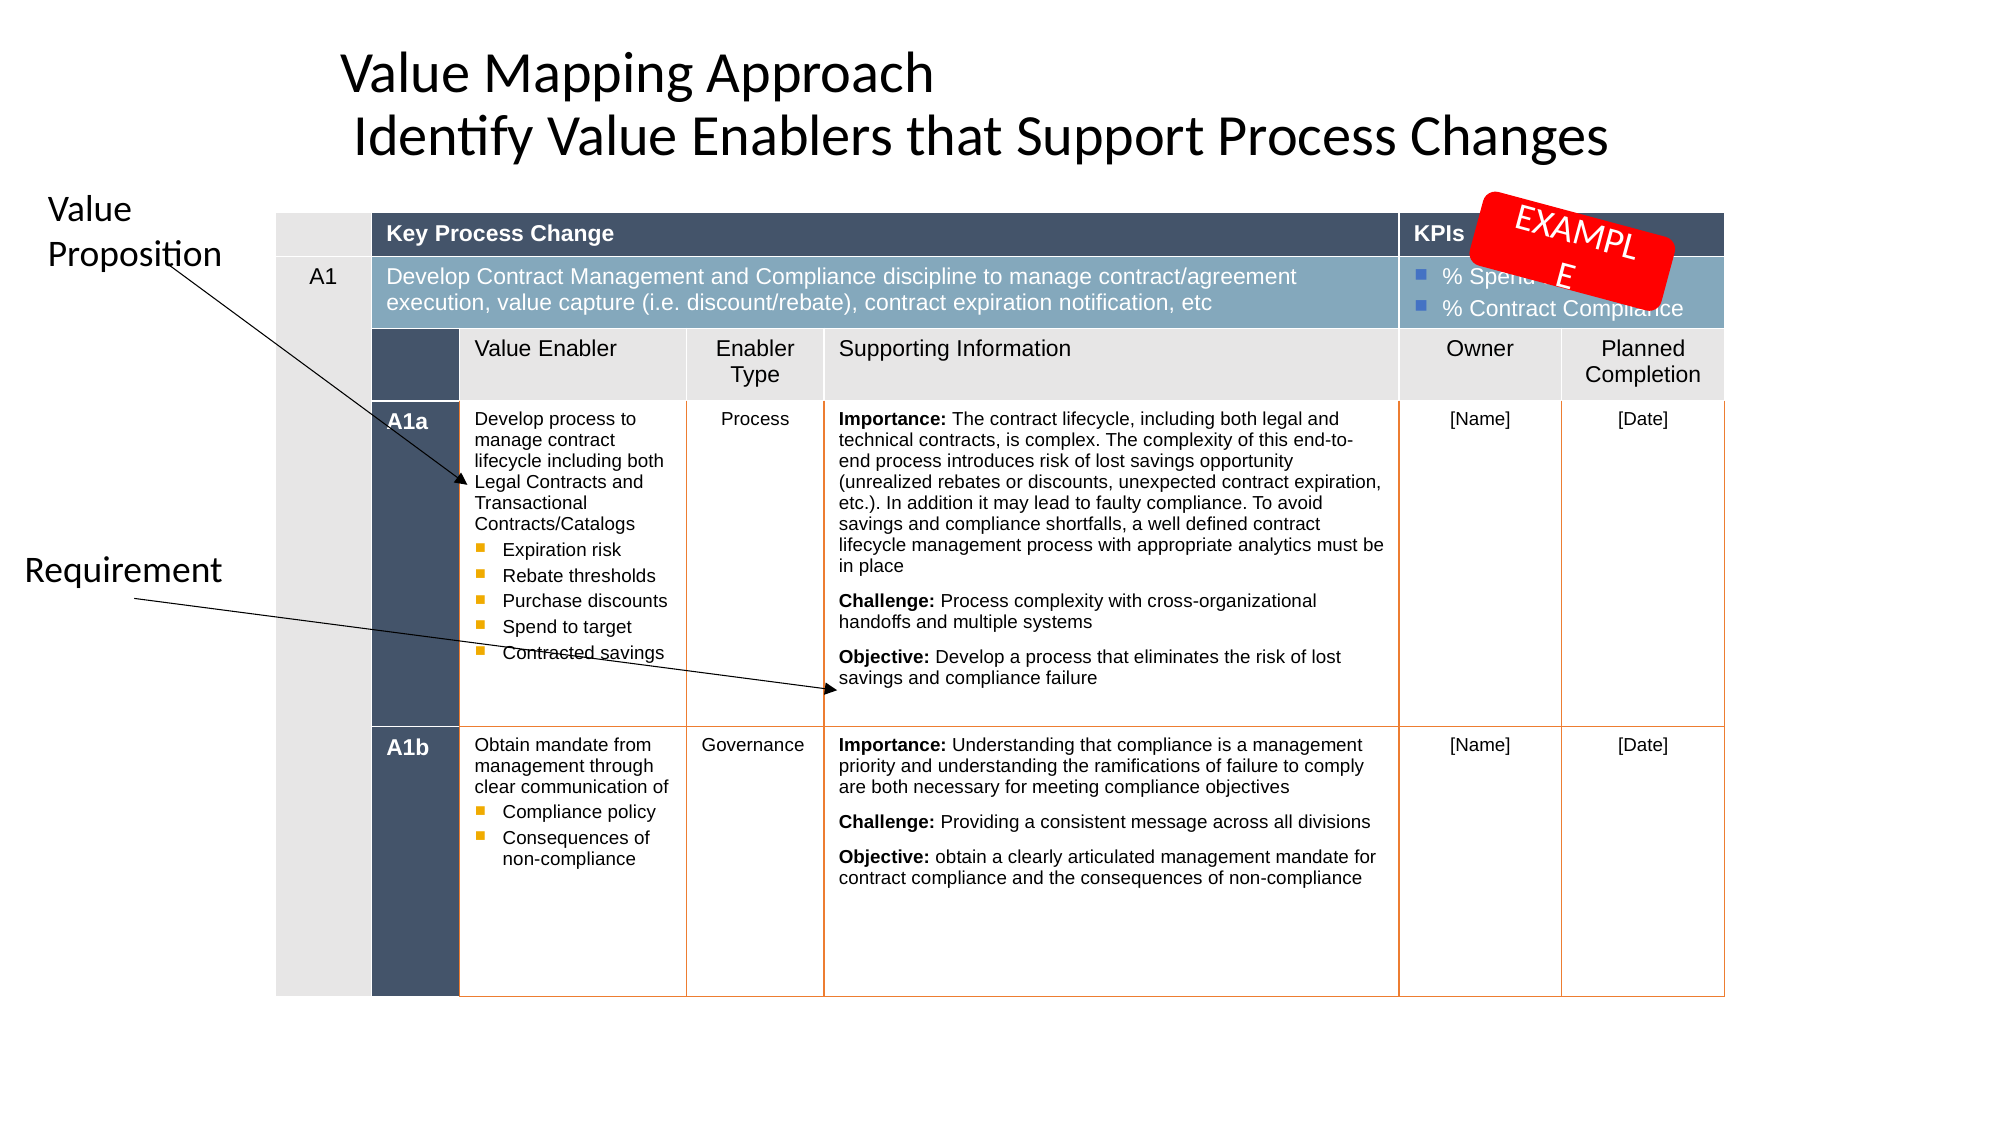

# Value Mapping Approach Identify Value Enablers that Support Process Changes
Value Proposition
|  | Key Process Change |  |  |  | KPIs |  |
| --- | --- | --- | --- | --- | --- | --- |
| A1 | Develop Contract Management and Compliance discipline to manage contract/agreement execution, value capture (i.e. discount/rebate), contract expiration notification, etc |  |  |  | % Spend to Contract % Contract Compliance |  |
|  |  | Value Enabler | Enabler Type | Supporting Information | Owner | Planned Completion |
|  | A1a | Develop process to manage contract lifecycle including both Legal Contracts and Transactional Contracts/Catalogs Expiration risk Rebate thresholds Purchase discounts Spend to target Contracted savings | Process | Importance: The contract lifecycle, including both legal and technical contracts, is complex. The complexity of this end-to-end process introduces risk of lost savings opportunity (unrealized rebates or discounts, unexpected contract expiration, etc.). In addition it may lead to faulty compliance. To avoid savings and compliance shortfalls, a well defined contract lifecycle management process with appropriate analytics must be in place Challenge: Process complexity with cross-organizational handoffs and multiple systems Objective: Develop a process that eliminates the risk of lost savings and compliance failure | [Name] | [Date] |
|  | A1b | Obtain mandate from management through clear communication of Compliance policy Consequences of non-compliance | Governance | Importance: Understanding that compliance is a management priority and understanding the ramifications of failure to comply are both necessary for meeting compliance objectives Challenge: Providing a consistent message across all divisions Objective: obtain a clearly articulated management mandate for contract compliance and the consequences of non-compliance | [Name] | [Date] |
EXAMPLE
Requirement